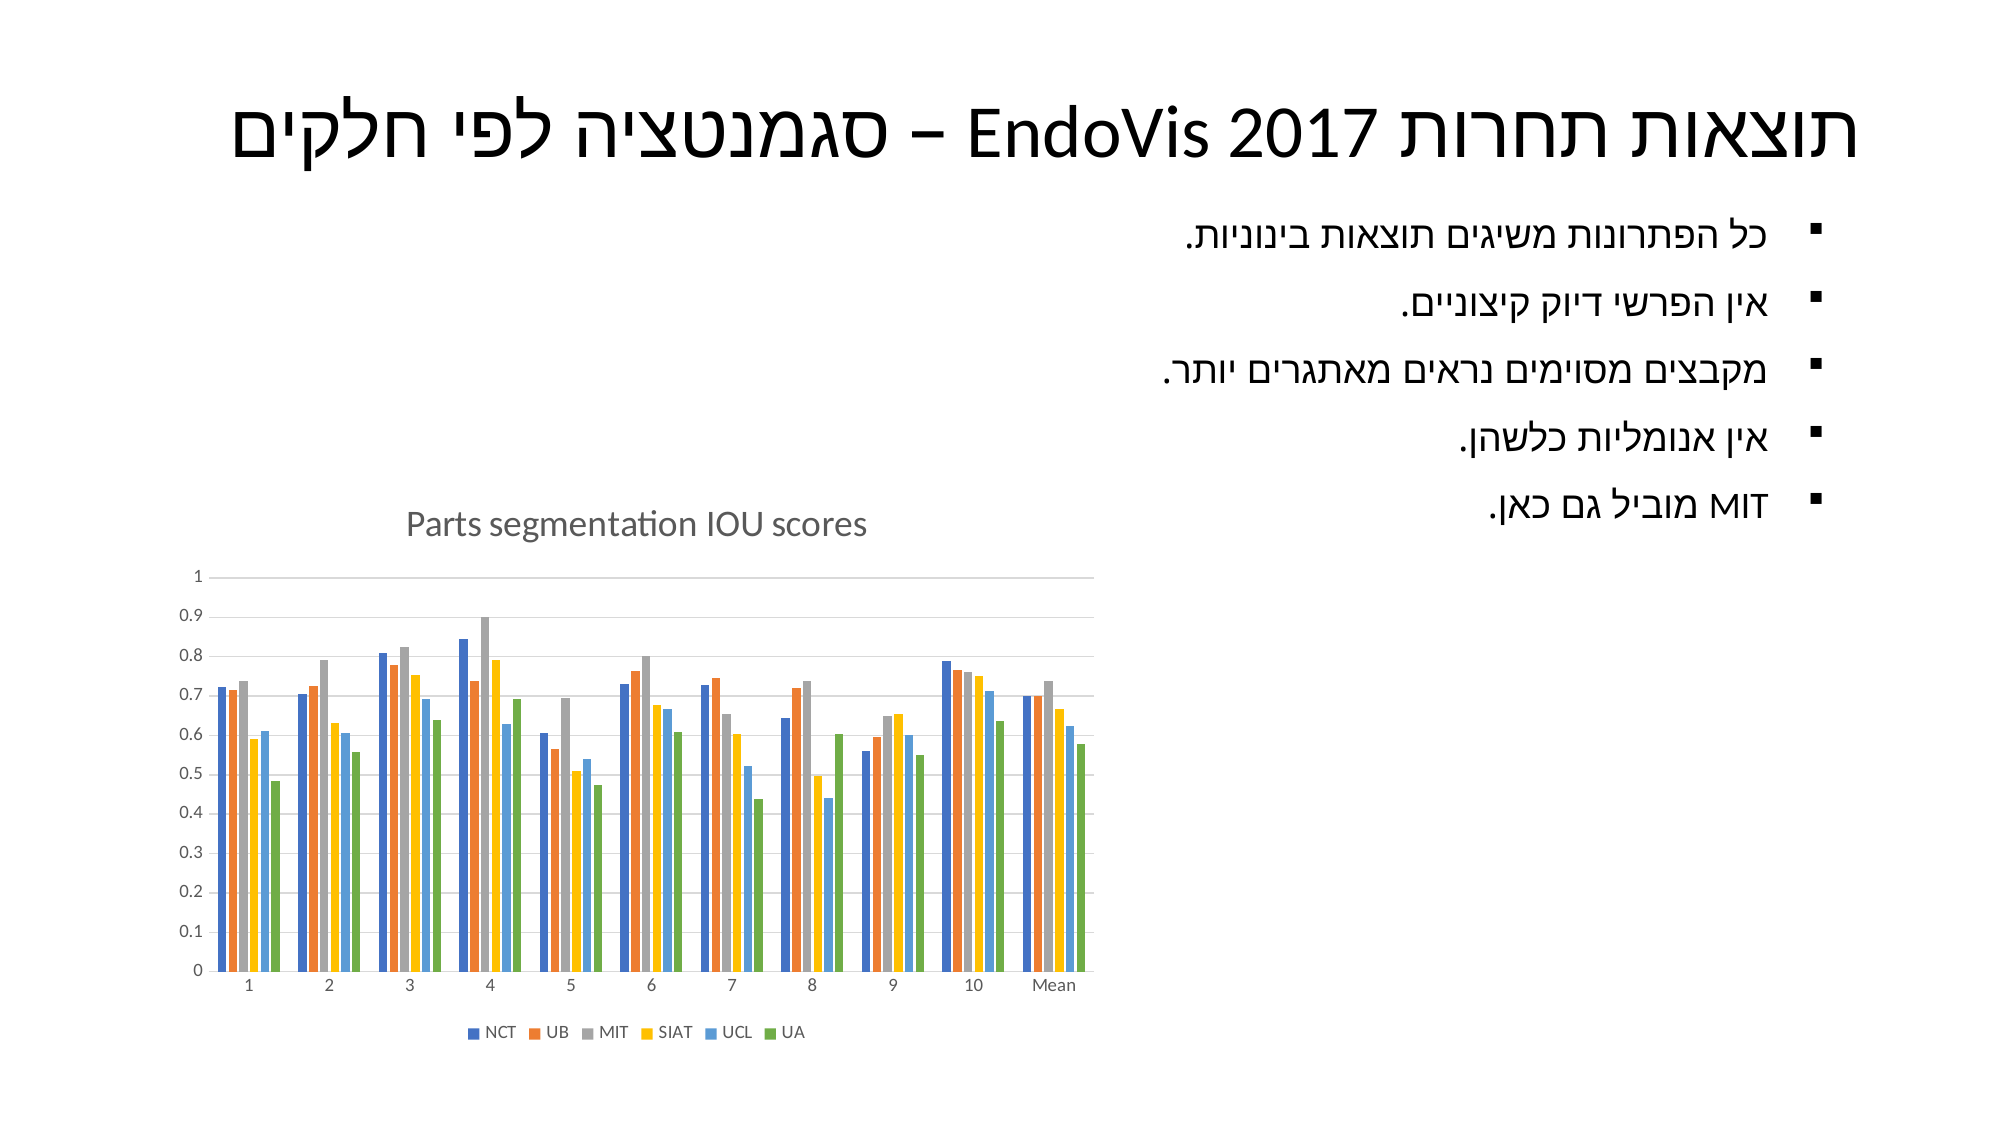

תוצאות תחרות EndoVis 2017 – סגמנטציה לפי חלקים
כל הפתרונות משיגים תוצאות בינוניות.
אין הפרשי דיוק קיצוניים.
מקבצים מסוימים נראים מאתגרים יותר.
אין אנומליות כלשהן.
MIT מוביל גם כאן.

### Chart: Parts segmentation IOU scores

| Category | NCT | UB | MIT | SIAT | UCL | UA |
|---|---|---|---|---|---|---|
| 1 | 0.723 | 0.715 | 0.737 | 0.591 | 0.611 | 0.485 |
| 2 | 0.705 | 0.725 | 0.792 | 0.632 | 0.606 | 0.559 |
| 3 | 0.809 | 0.779 | 0.825 | 0.753 | 0.692 | 0.64 |
| 4 | 0.845 | 0.737 | 0.902 | 0.792 | 0.63 | 0.692 |
| 5 | 0.607 | 0.565 | 0.695 | 0.509 | 0.541 | 0.473 |
| 6 | 0.731 | 0.763 | 0.802 | 0.677 | 0.668 | 0.608 |
| 7 | 0.729 | 0.747 | 0.655 | 0.604 | 0.523 | 0.438 |
| 8 | 0.644 | 0.721 | 0.737 | 0.496 | 0.441 | 0.604 |
| 9 | 0.561 | 0.597 | 0.65 | 0.655 | 0.6 | 0.551 |
| 10 | 0.788 | 0.767 | 0.762 | 0.751 | 0.713 | 0.637 |
| Mean | 0.699 | 0.7 | 0.737 | 0.667 | 0.623 | 0.578 |